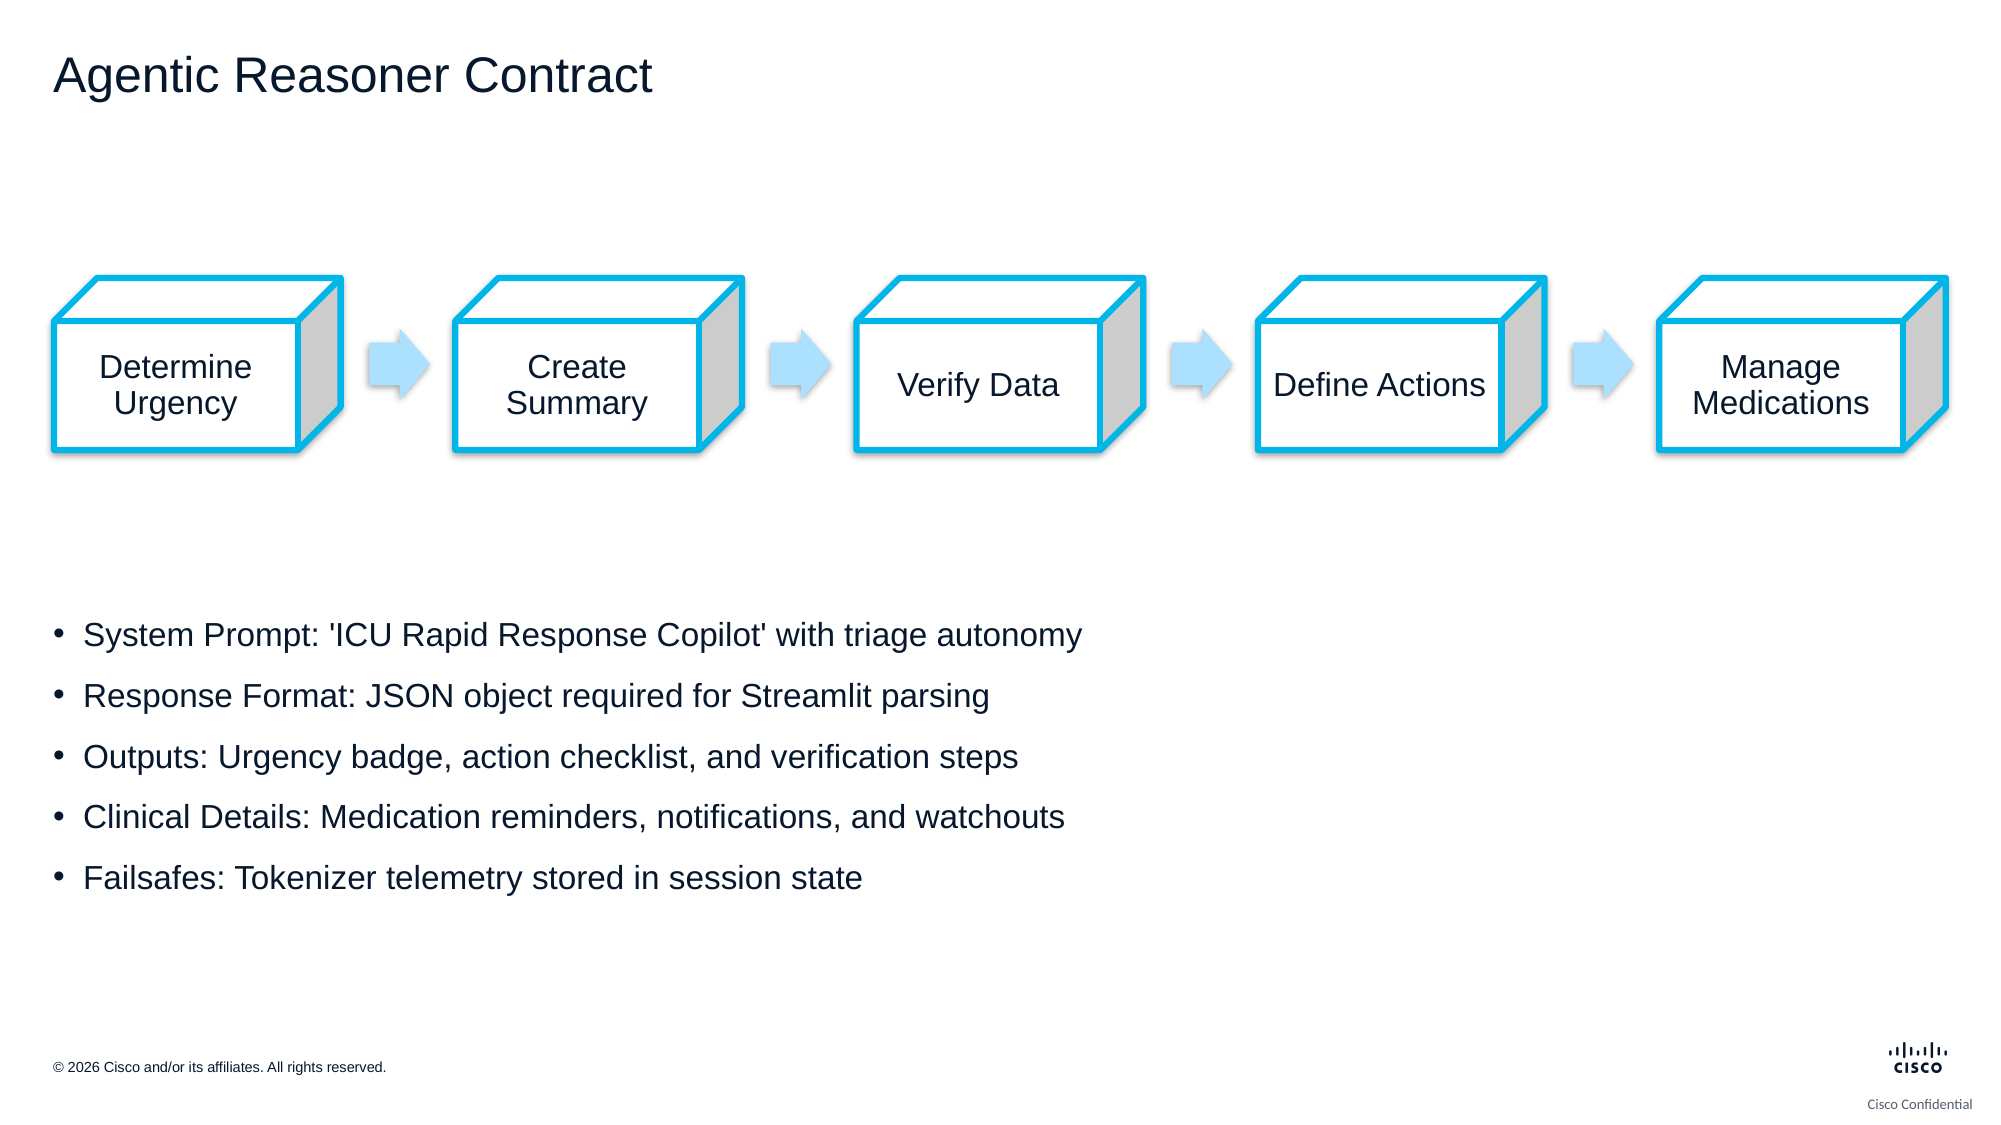

# Agentic Reasoner Contract
Determine Urgency

Create Summary

Verify Data

Define Actions

Manage Medications
System Prompt: 'ICU Rapid Response Copilot' with triage autonomy
Response Format: JSON object required for Streamlit parsing
Outputs: Urgency badge, action checklist, and verification steps
Clinical Details: Medication reminders, notifications, and watchouts
Failsafes: Tokenizer telemetry stored in session state